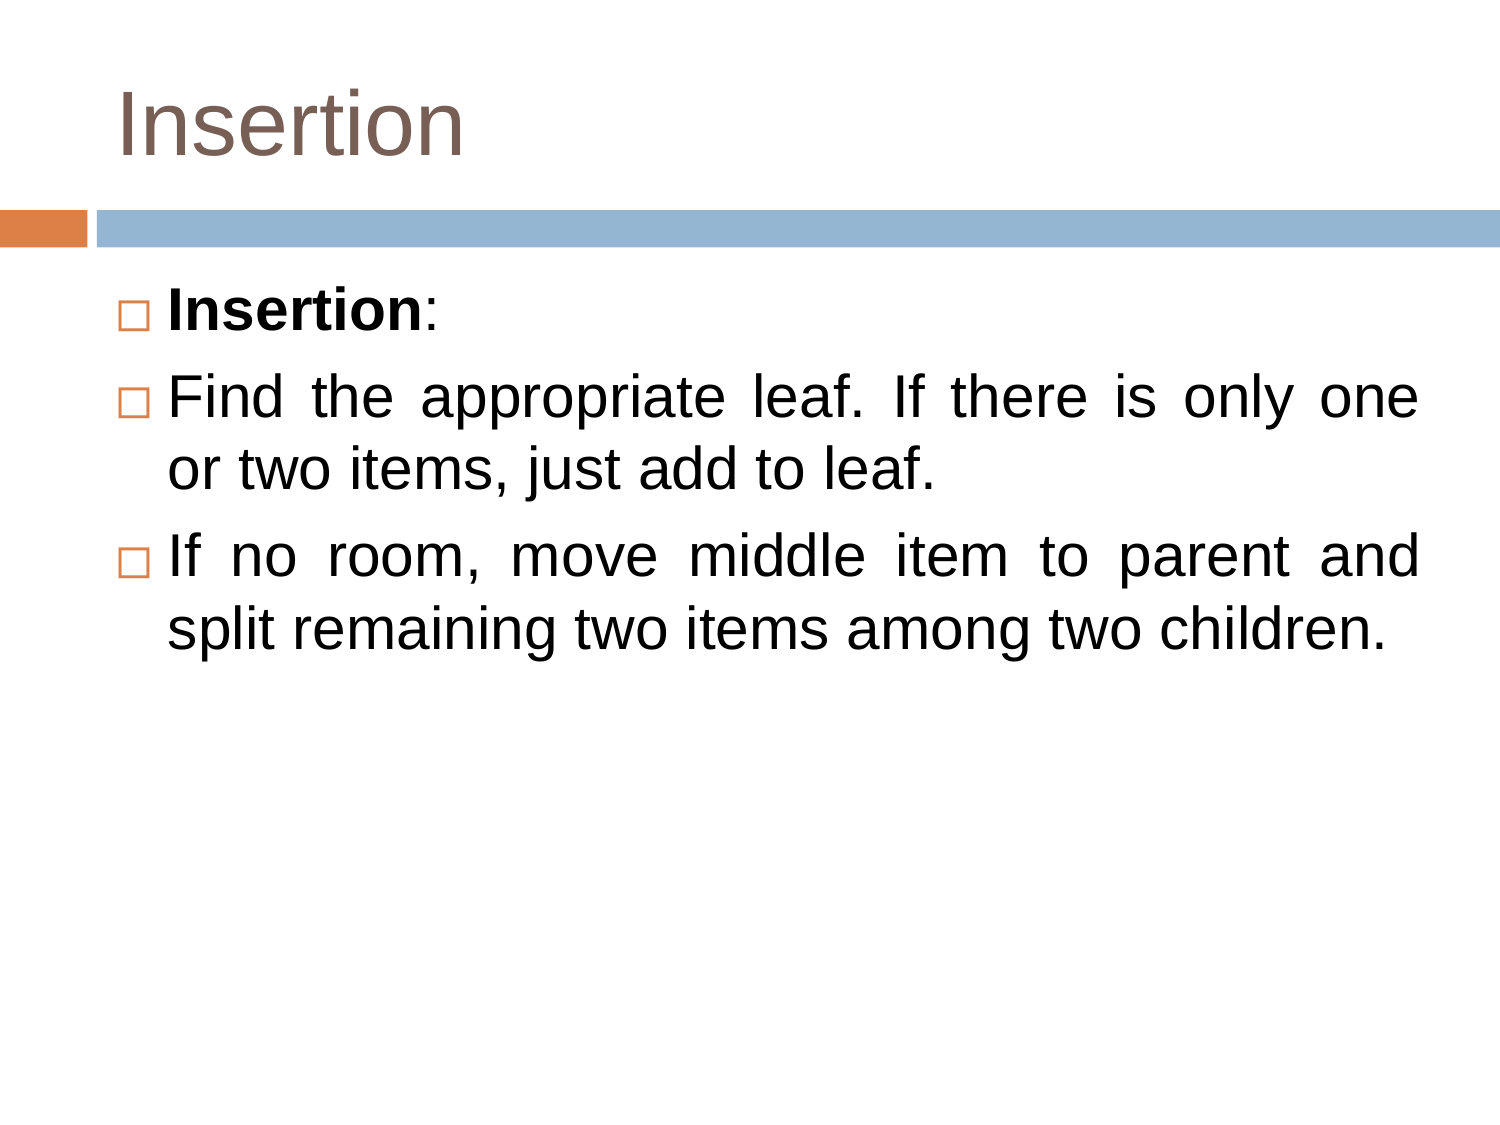

# Insertion
Insertion:
Find the appropriate leaf. If there is only one or two items, just add to leaf.
If no room, move middle item to parent and split remaining two items among two children.